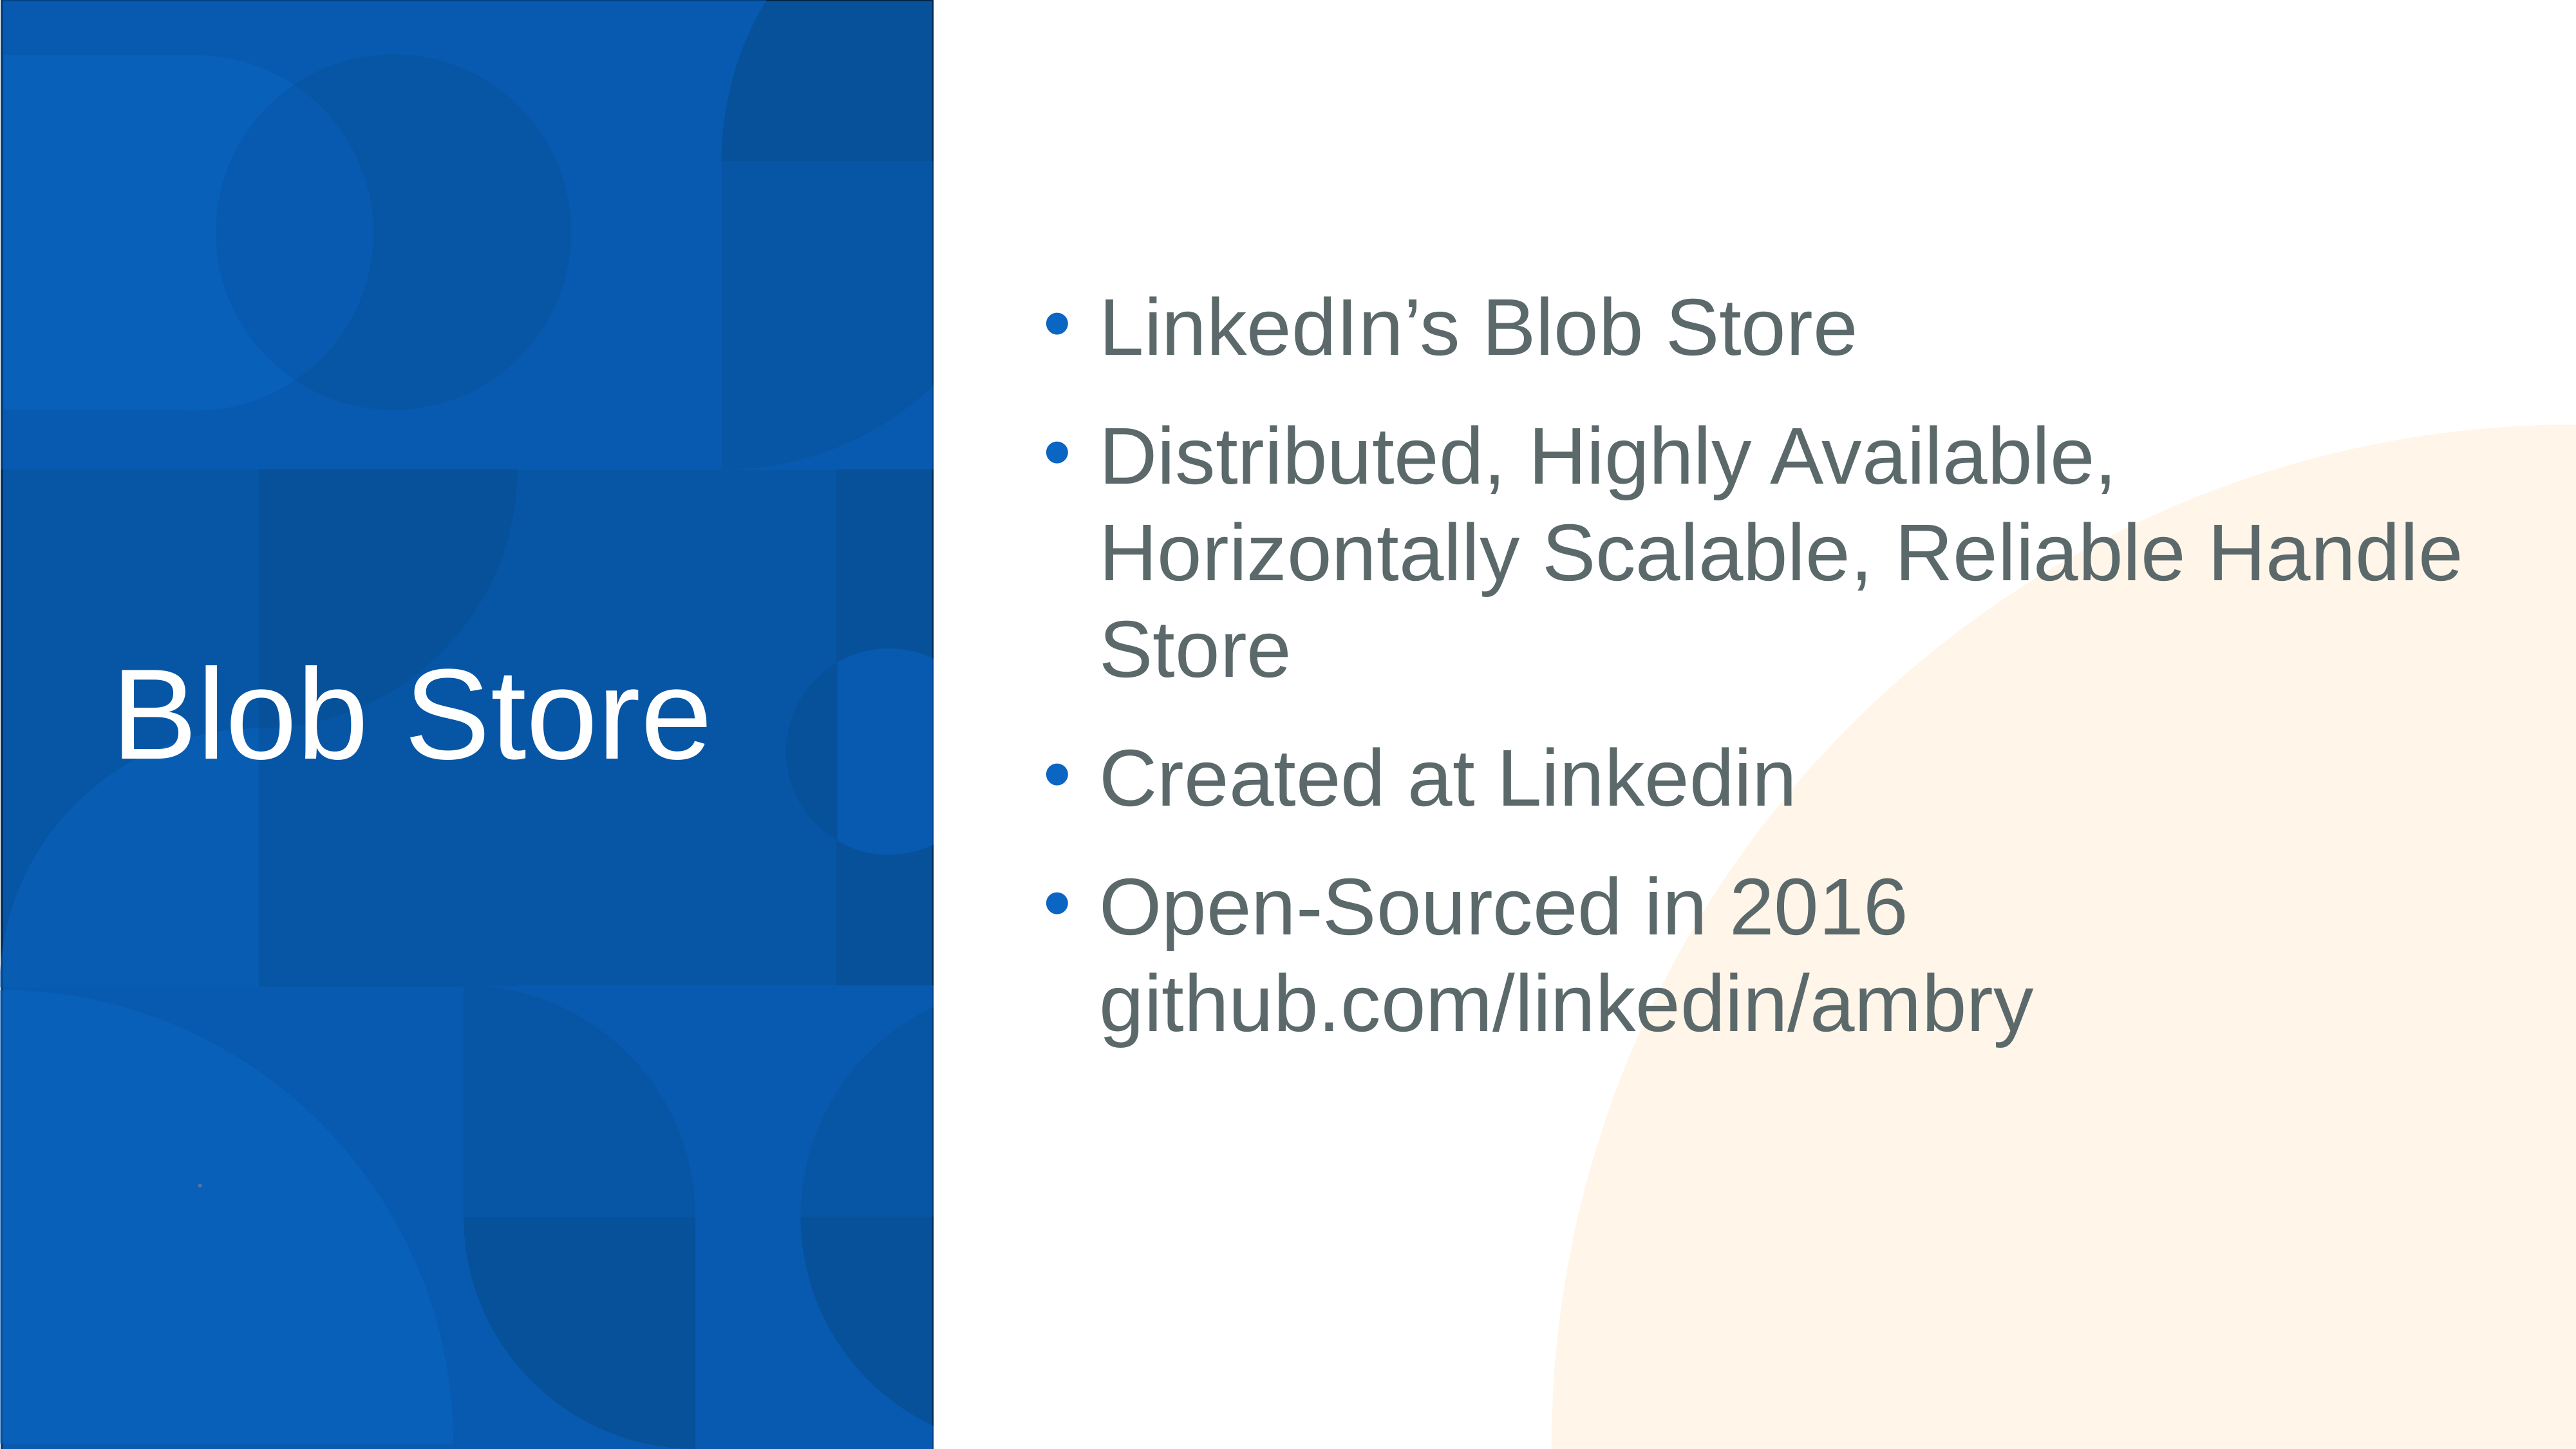

LinkedIn’s Blob Store
Distributed, Highly Available, Horizontally Scalable, Reliable Handle Store
Created at Linkedin
Open-Sourced in 2016 github.com/linkedin/ambry

# Blob Store